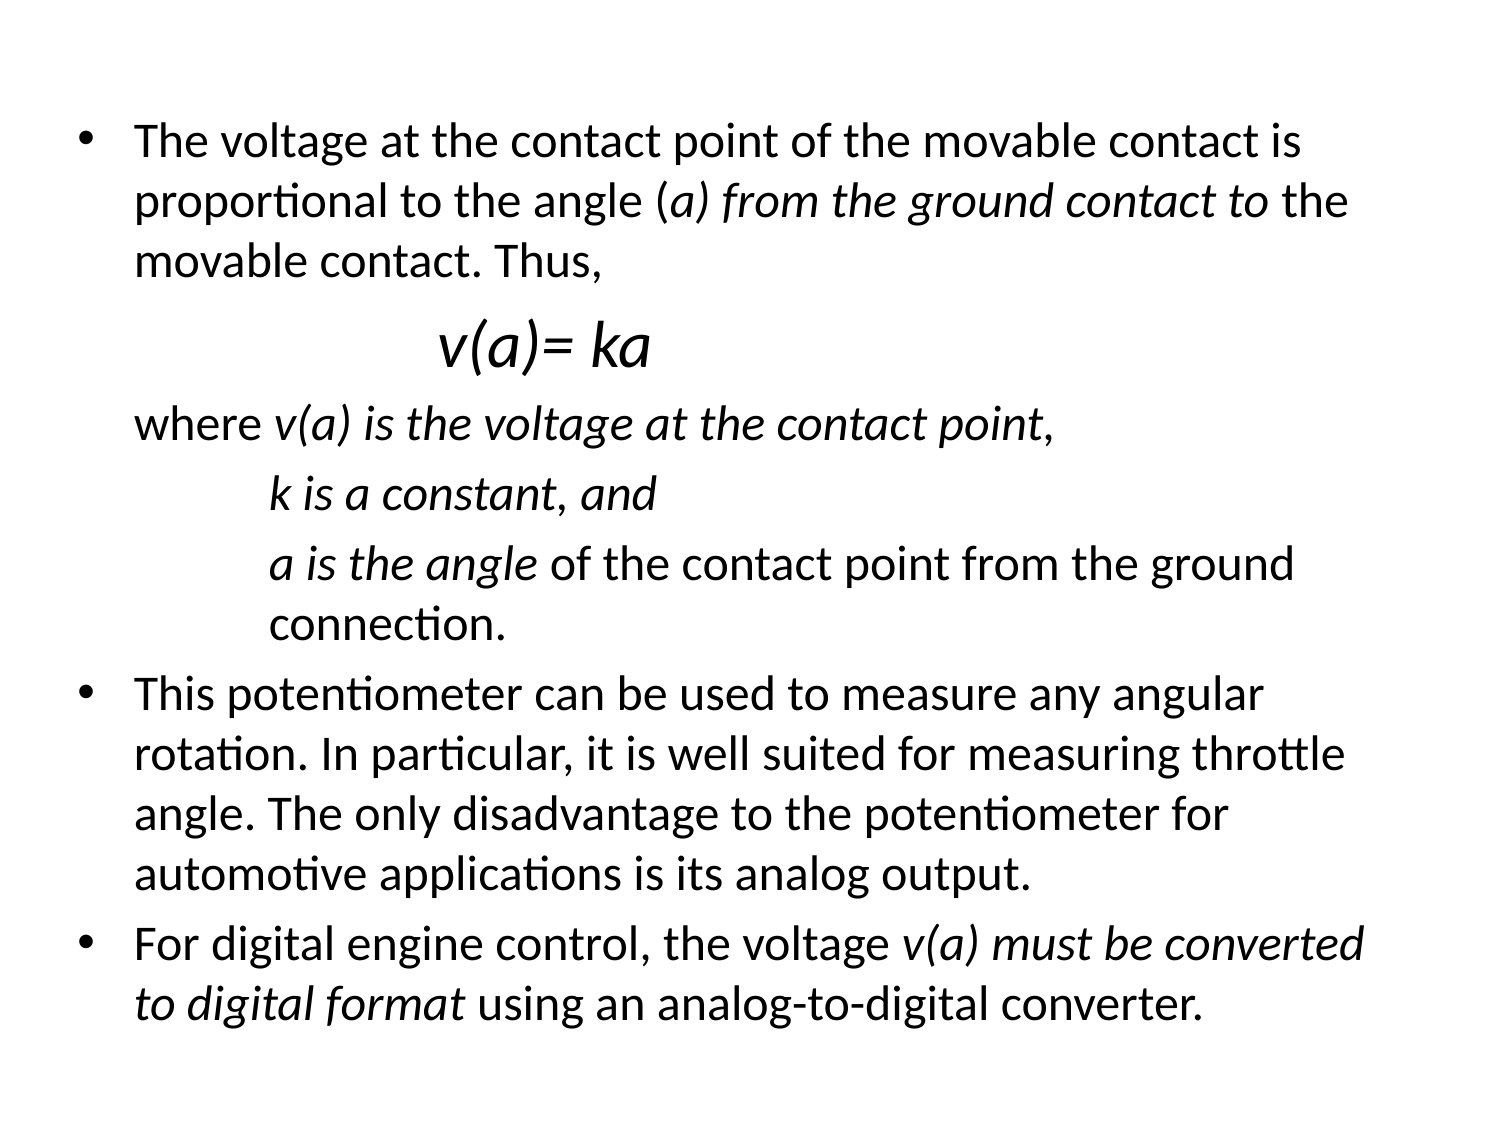

The voltage at the contact point of the movable contact is proportional to the angle (a) from the ground contact to the movable contact. Thus,
                        v(a)= ka
     where v(a) is the voltage at the contact point,
                 k is a constant, and
                 a is the angle of the contact point from the ground
            connection.
This potentiometer can be used to measure any angular rotation. In particular, it is well suited for measuring throttle angle. The only disadvantage to the potentiometer for automotive applications is its analog output.
For digital engine control, the voltage v(a) must be converted to digital format using an analog-to-digital converter.